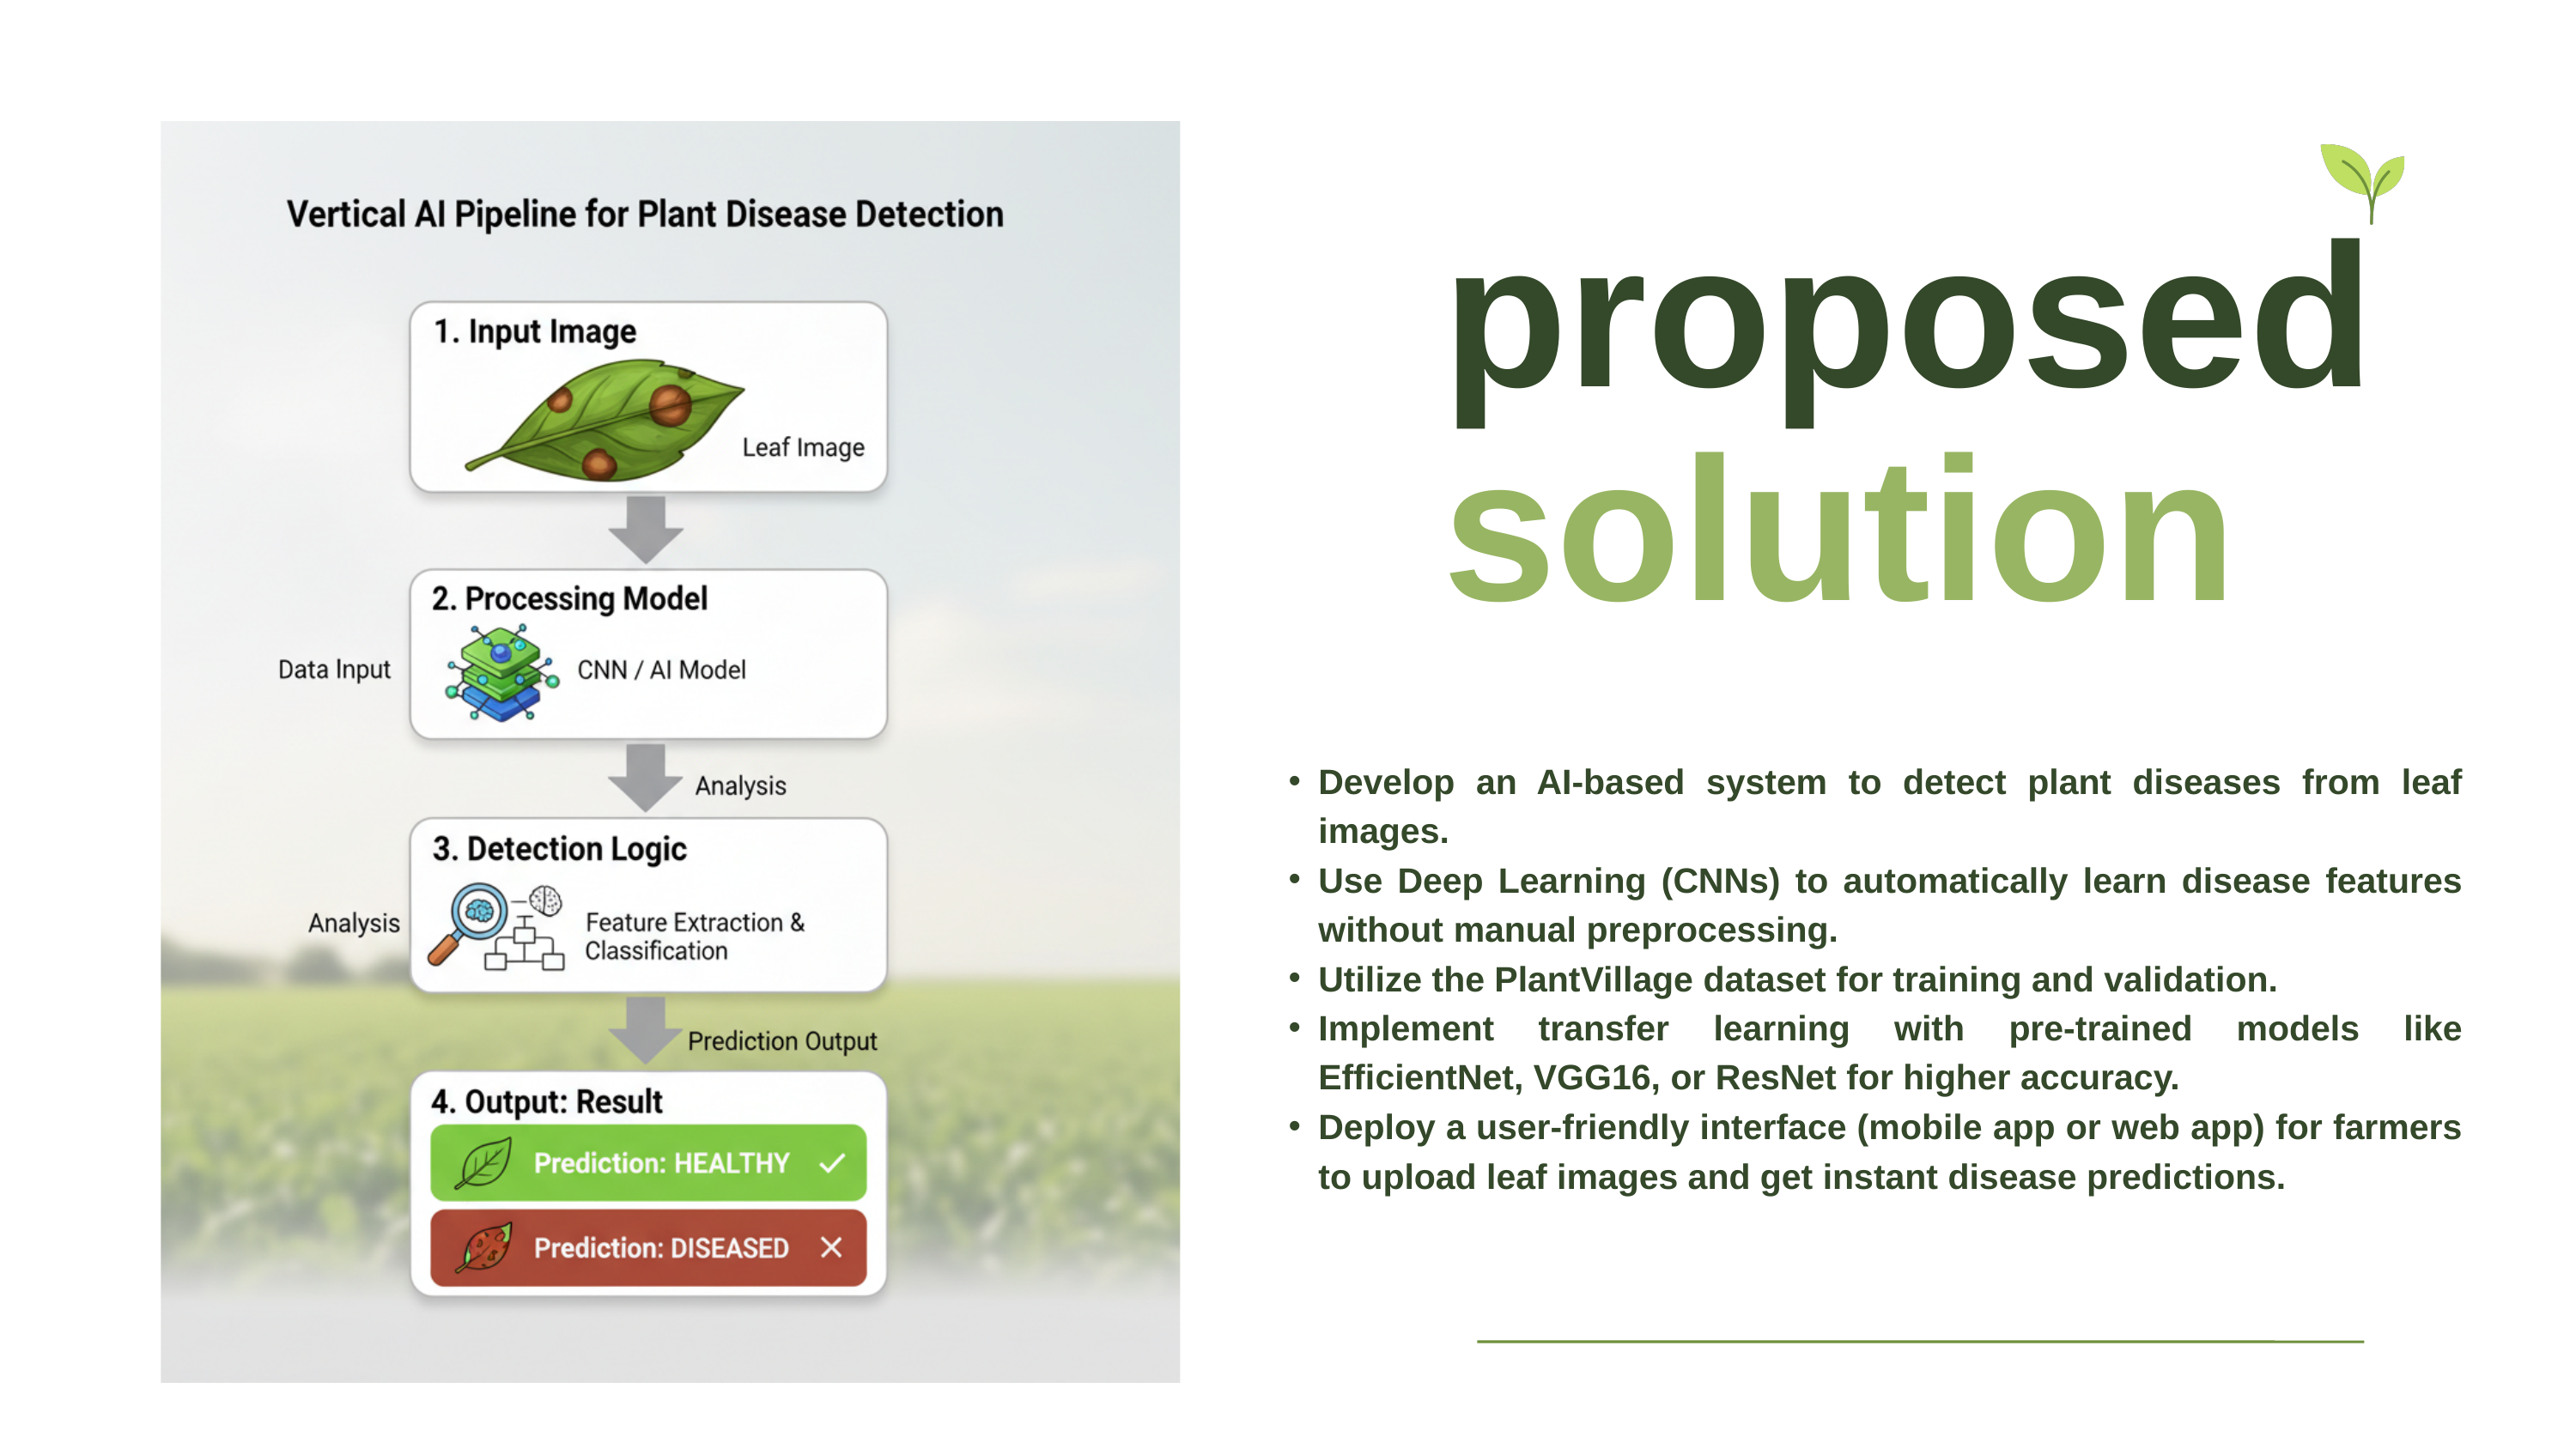

proposed
solution
Develop an AI-based system to detect plant diseases from leaf images.
Use Deep Learning (CNNs) to automatically learn disease features without manual preprocessing.
Utilize the PlantVillage dataset for training and validation.
Implement transfer learning with pre-trained models like EfficientNet, VGG16, or ResNet for higher accuracy.
Deploy a user-friendly interface (mobile app or web app) for farmers to upload leaf images and get instant disease predictions.